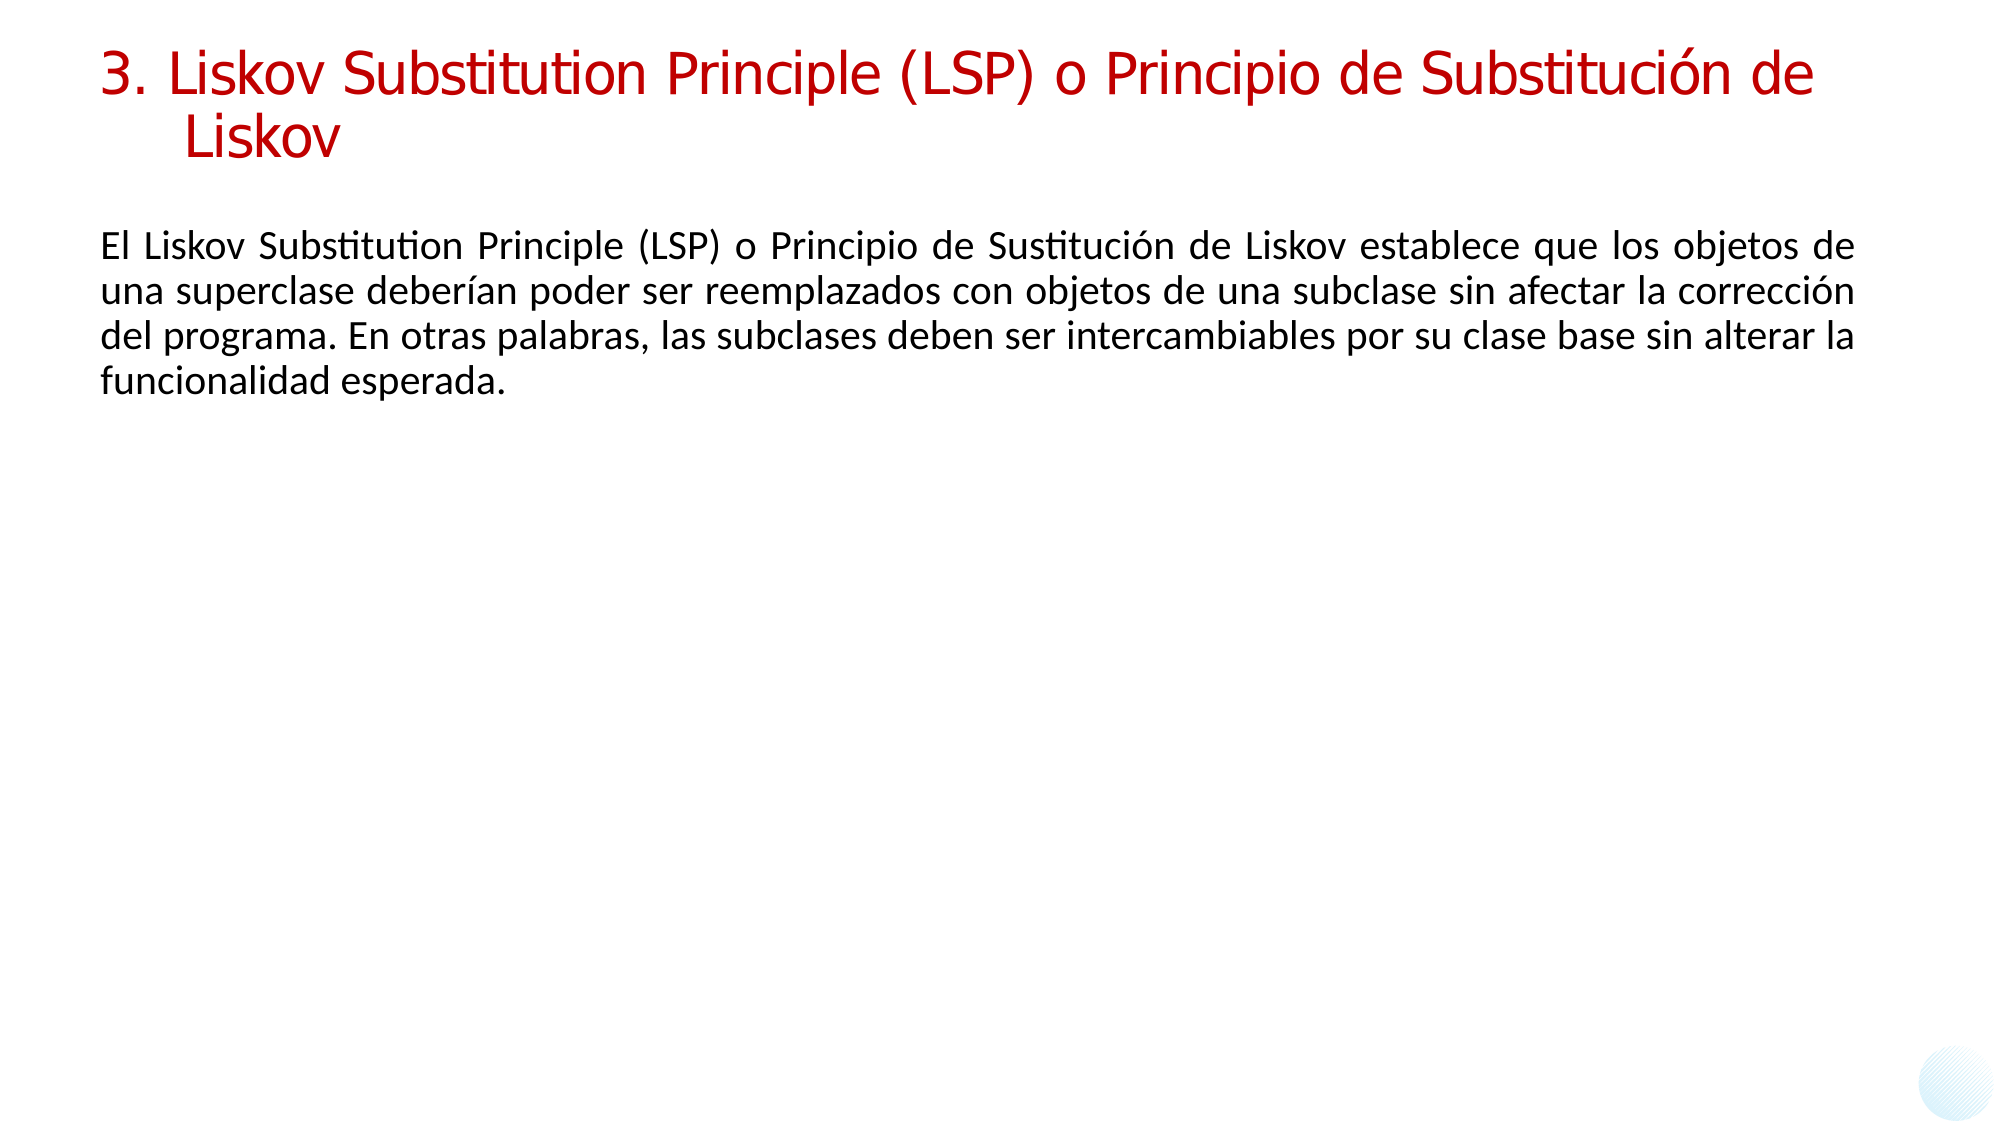

# 3. Liskov Substitution Principle (LSP) o Principio de Substitución de Liskov
El Liskov Substitution Principle (LSP) o Principio de Sustitución de Liskov establece que los objetos de una superclase deberían poder ser reemplazados con objetos de una subclase sin afectar la corrección del programa. En otras palabras, las subclases deben ser intercambiables por su clase base sin alterar la funcionalidad esperada.